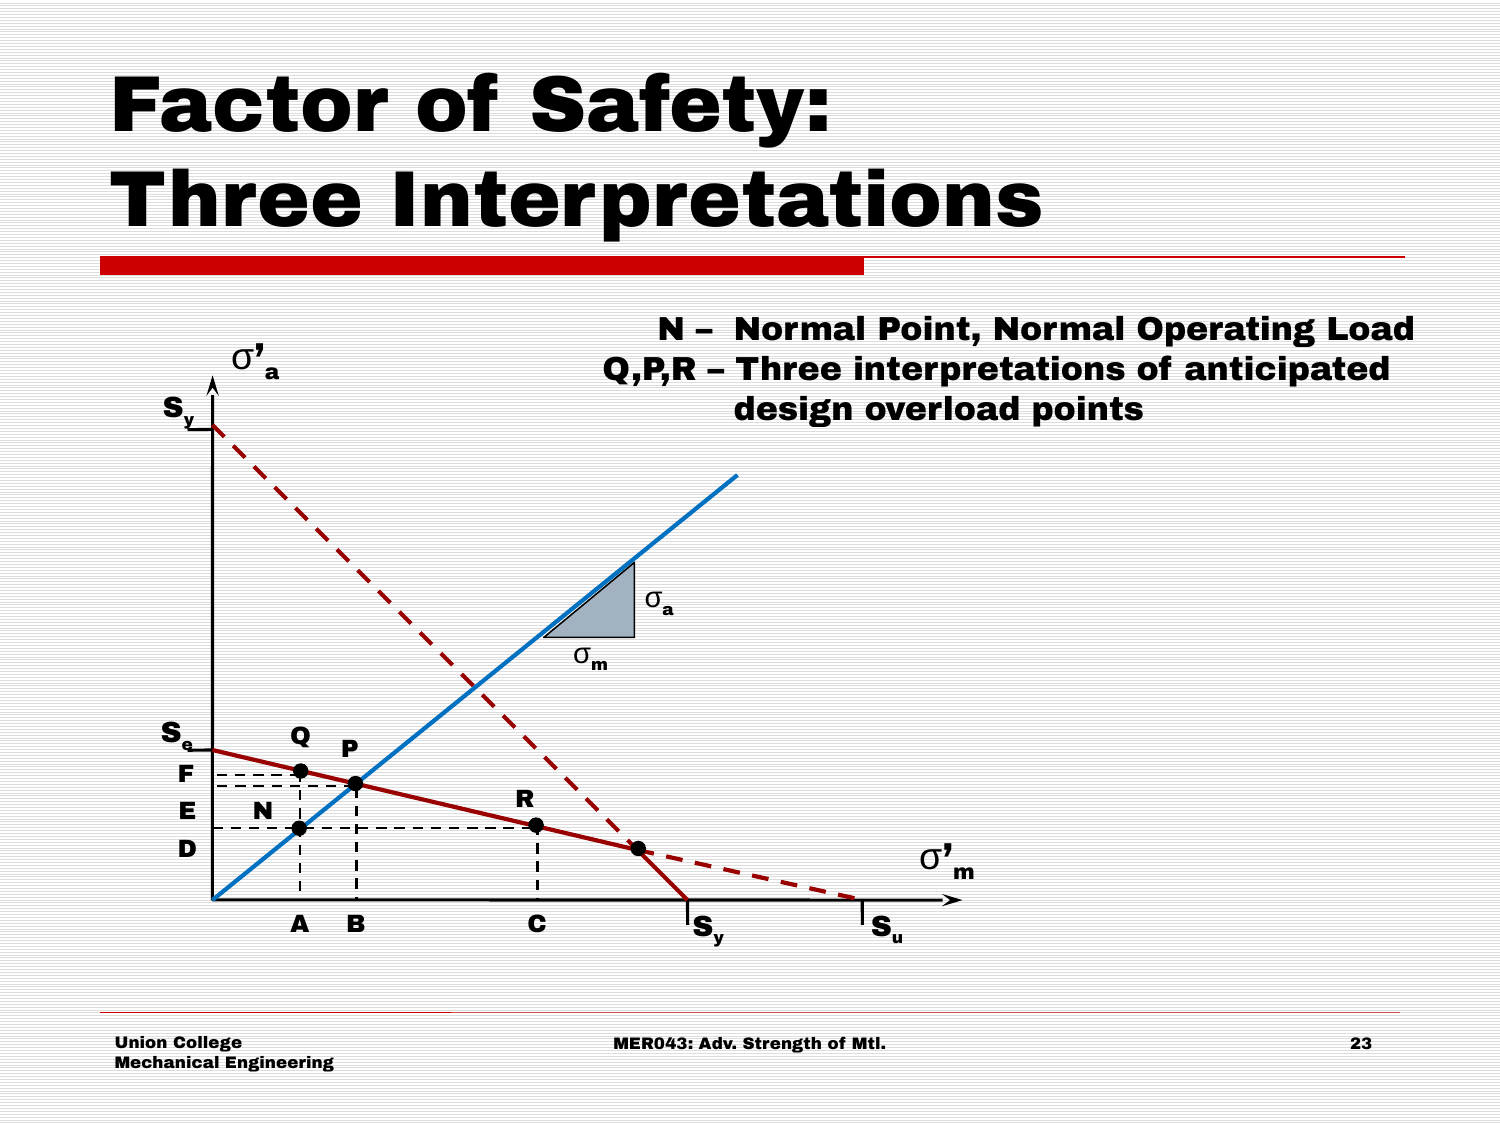

# Factor of Safety: Three Interpretations
     N – 	Normal Point, Normal Operating Load
Q,P,R – Three interpretations of anticipated design overload points
σ’a
Sy

σa
σm
Se
Q
P
F

R

E
N

D
σ’m

A
B
C
Sy
Su
MER043: Adv. Strength of Mtl.
23